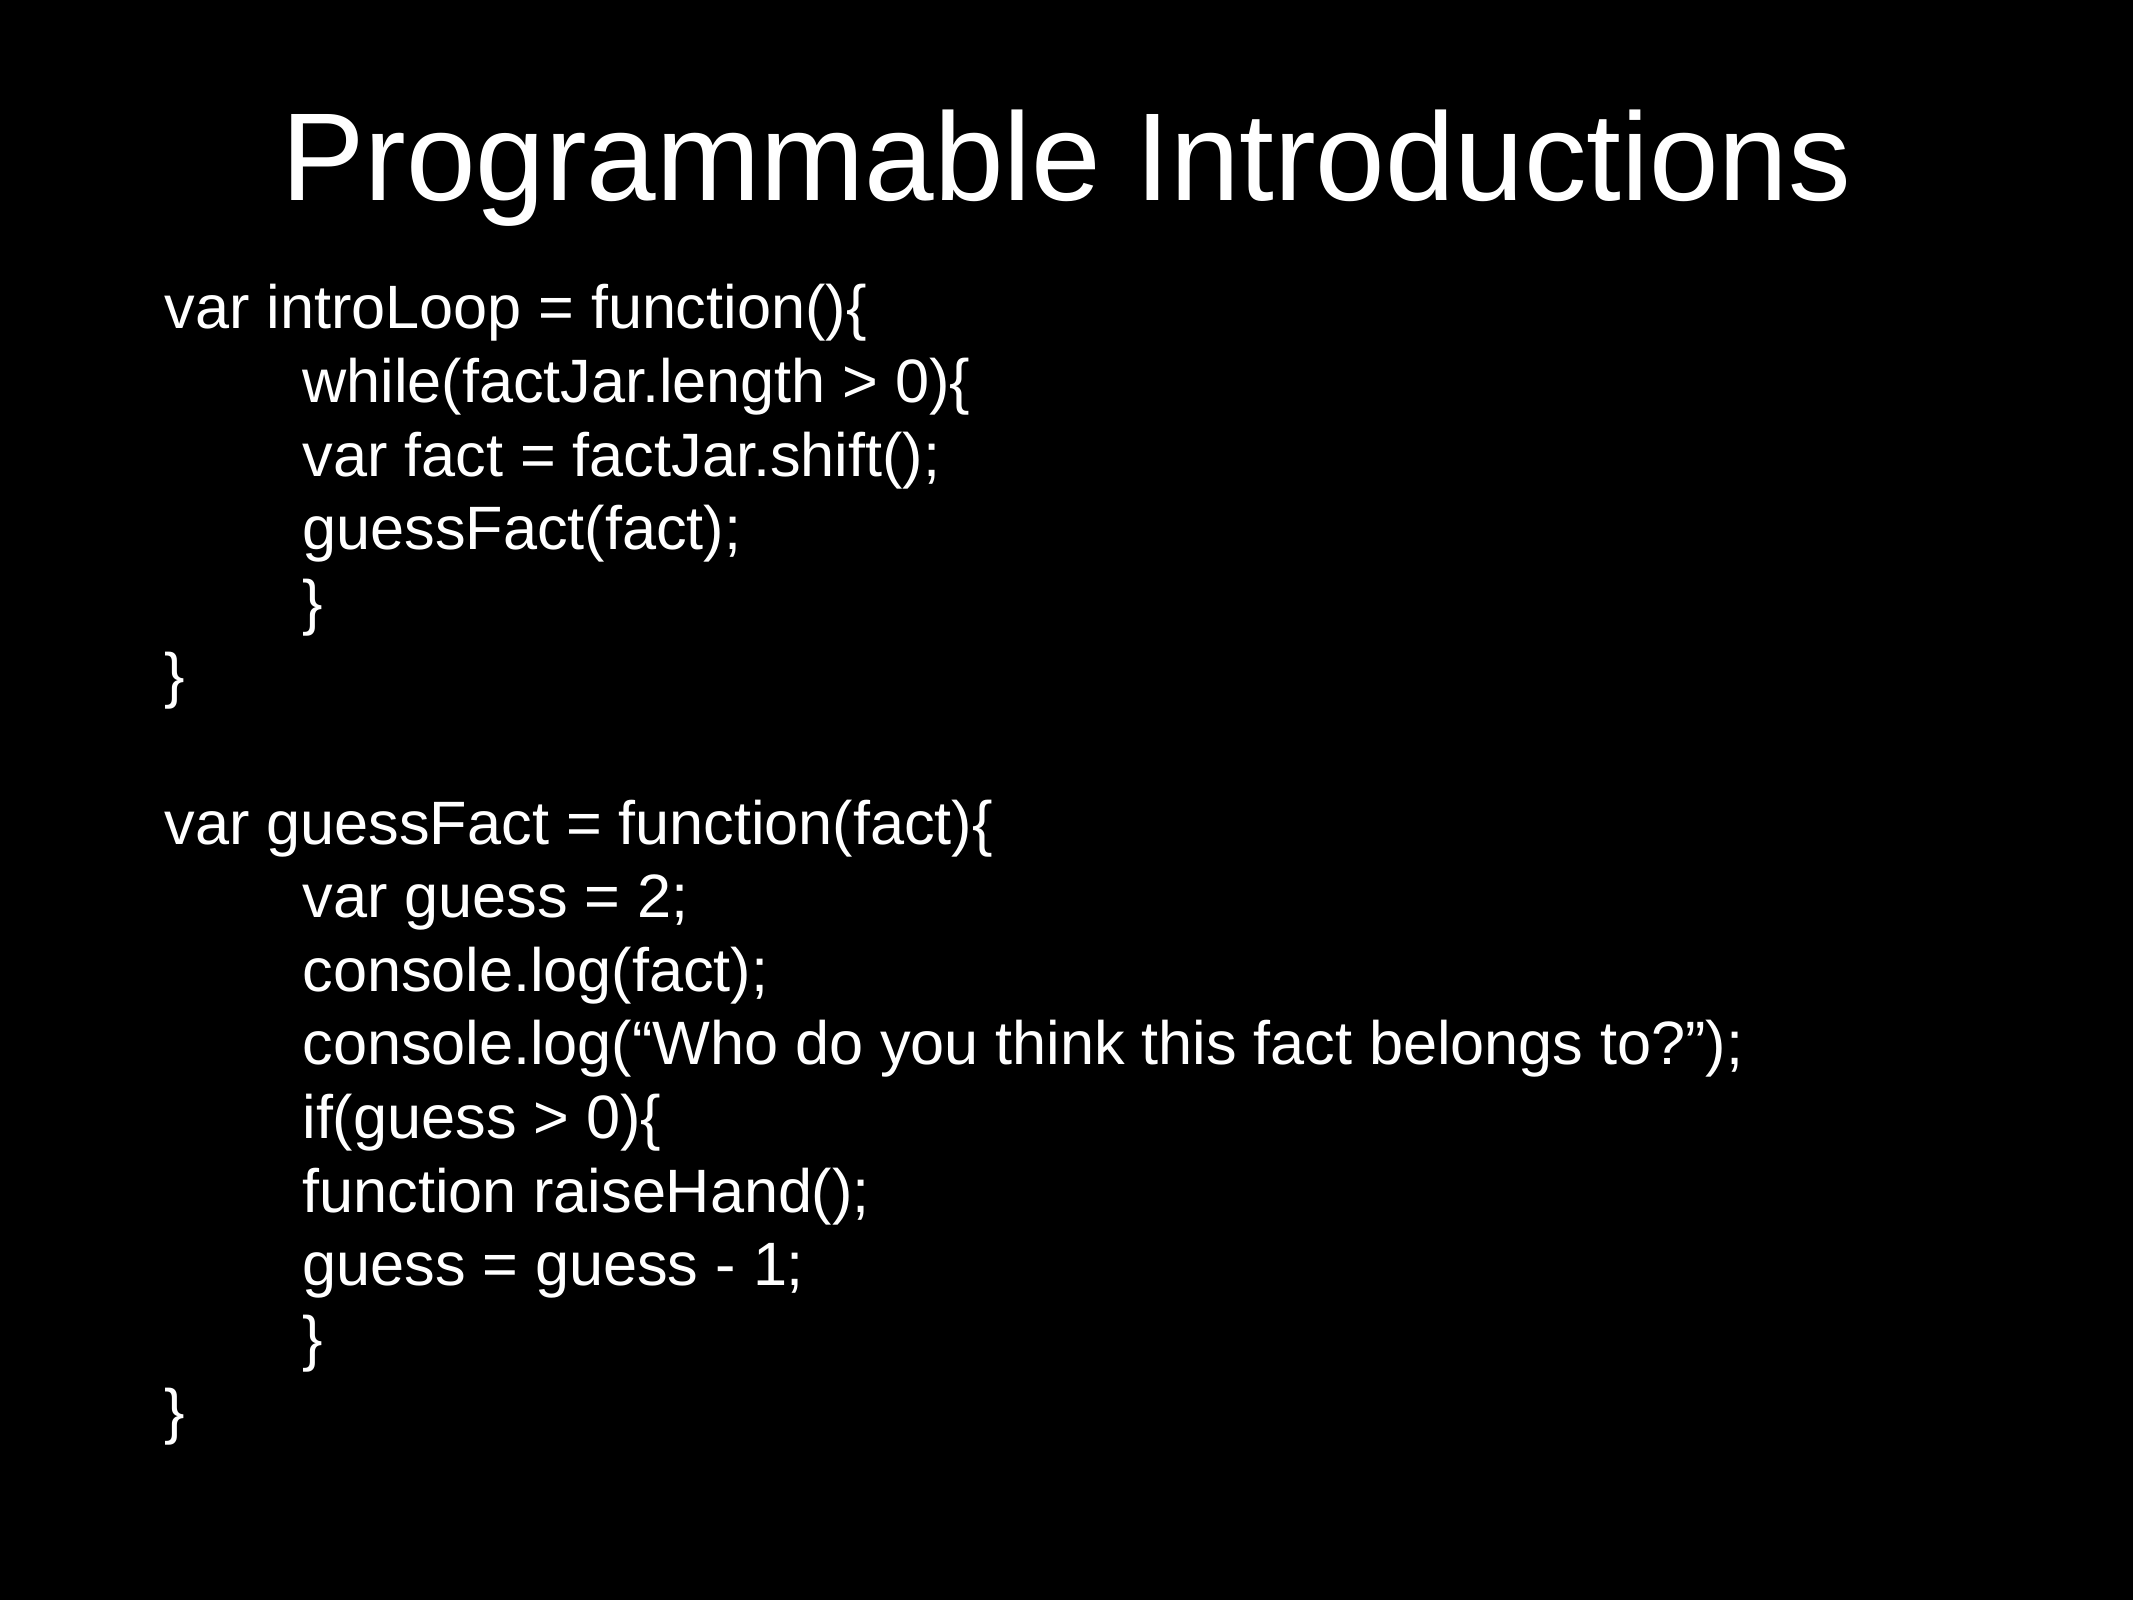

# Programmable Introductions
var introLoop = function(){
	while(factJar.length > 0){
		var fact = factJar.shift();
		guessFact(fact);
	}
}
var guessFact = function(fact){
	var guess = 2;
	console.log(fact);
	console.log(“Who do you think this fact belongs to?”);
	if(guess > 0){
		function raiseHand();
		guess = guess - 1;
	}
}